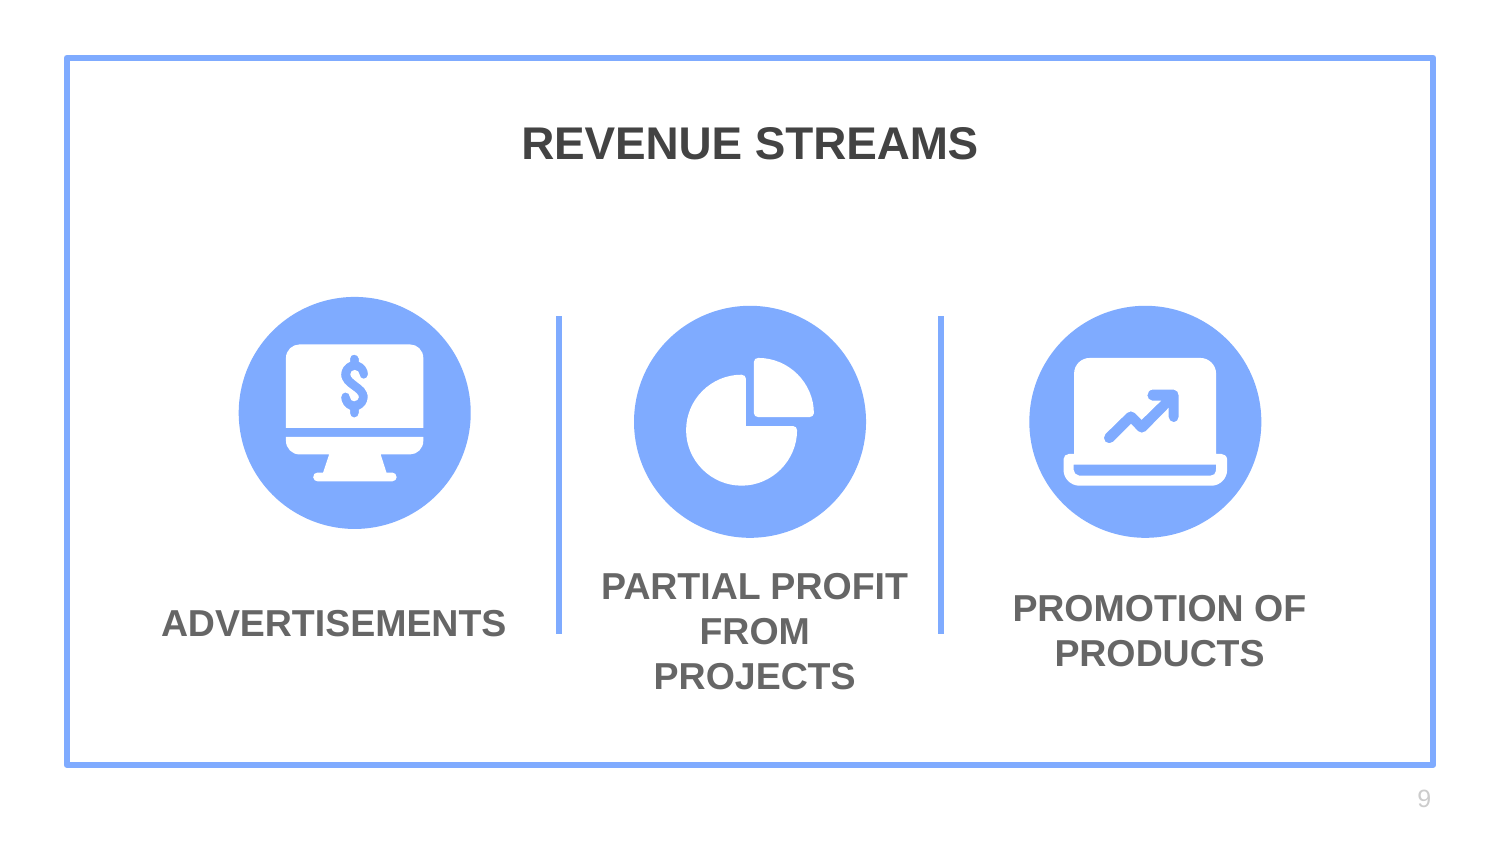

# REVENUE STREAMS

PROMOTION OF PRODUCTS
ADVERTISEMENTS
PARTIAL PROFIT FROM PROJECTS
9